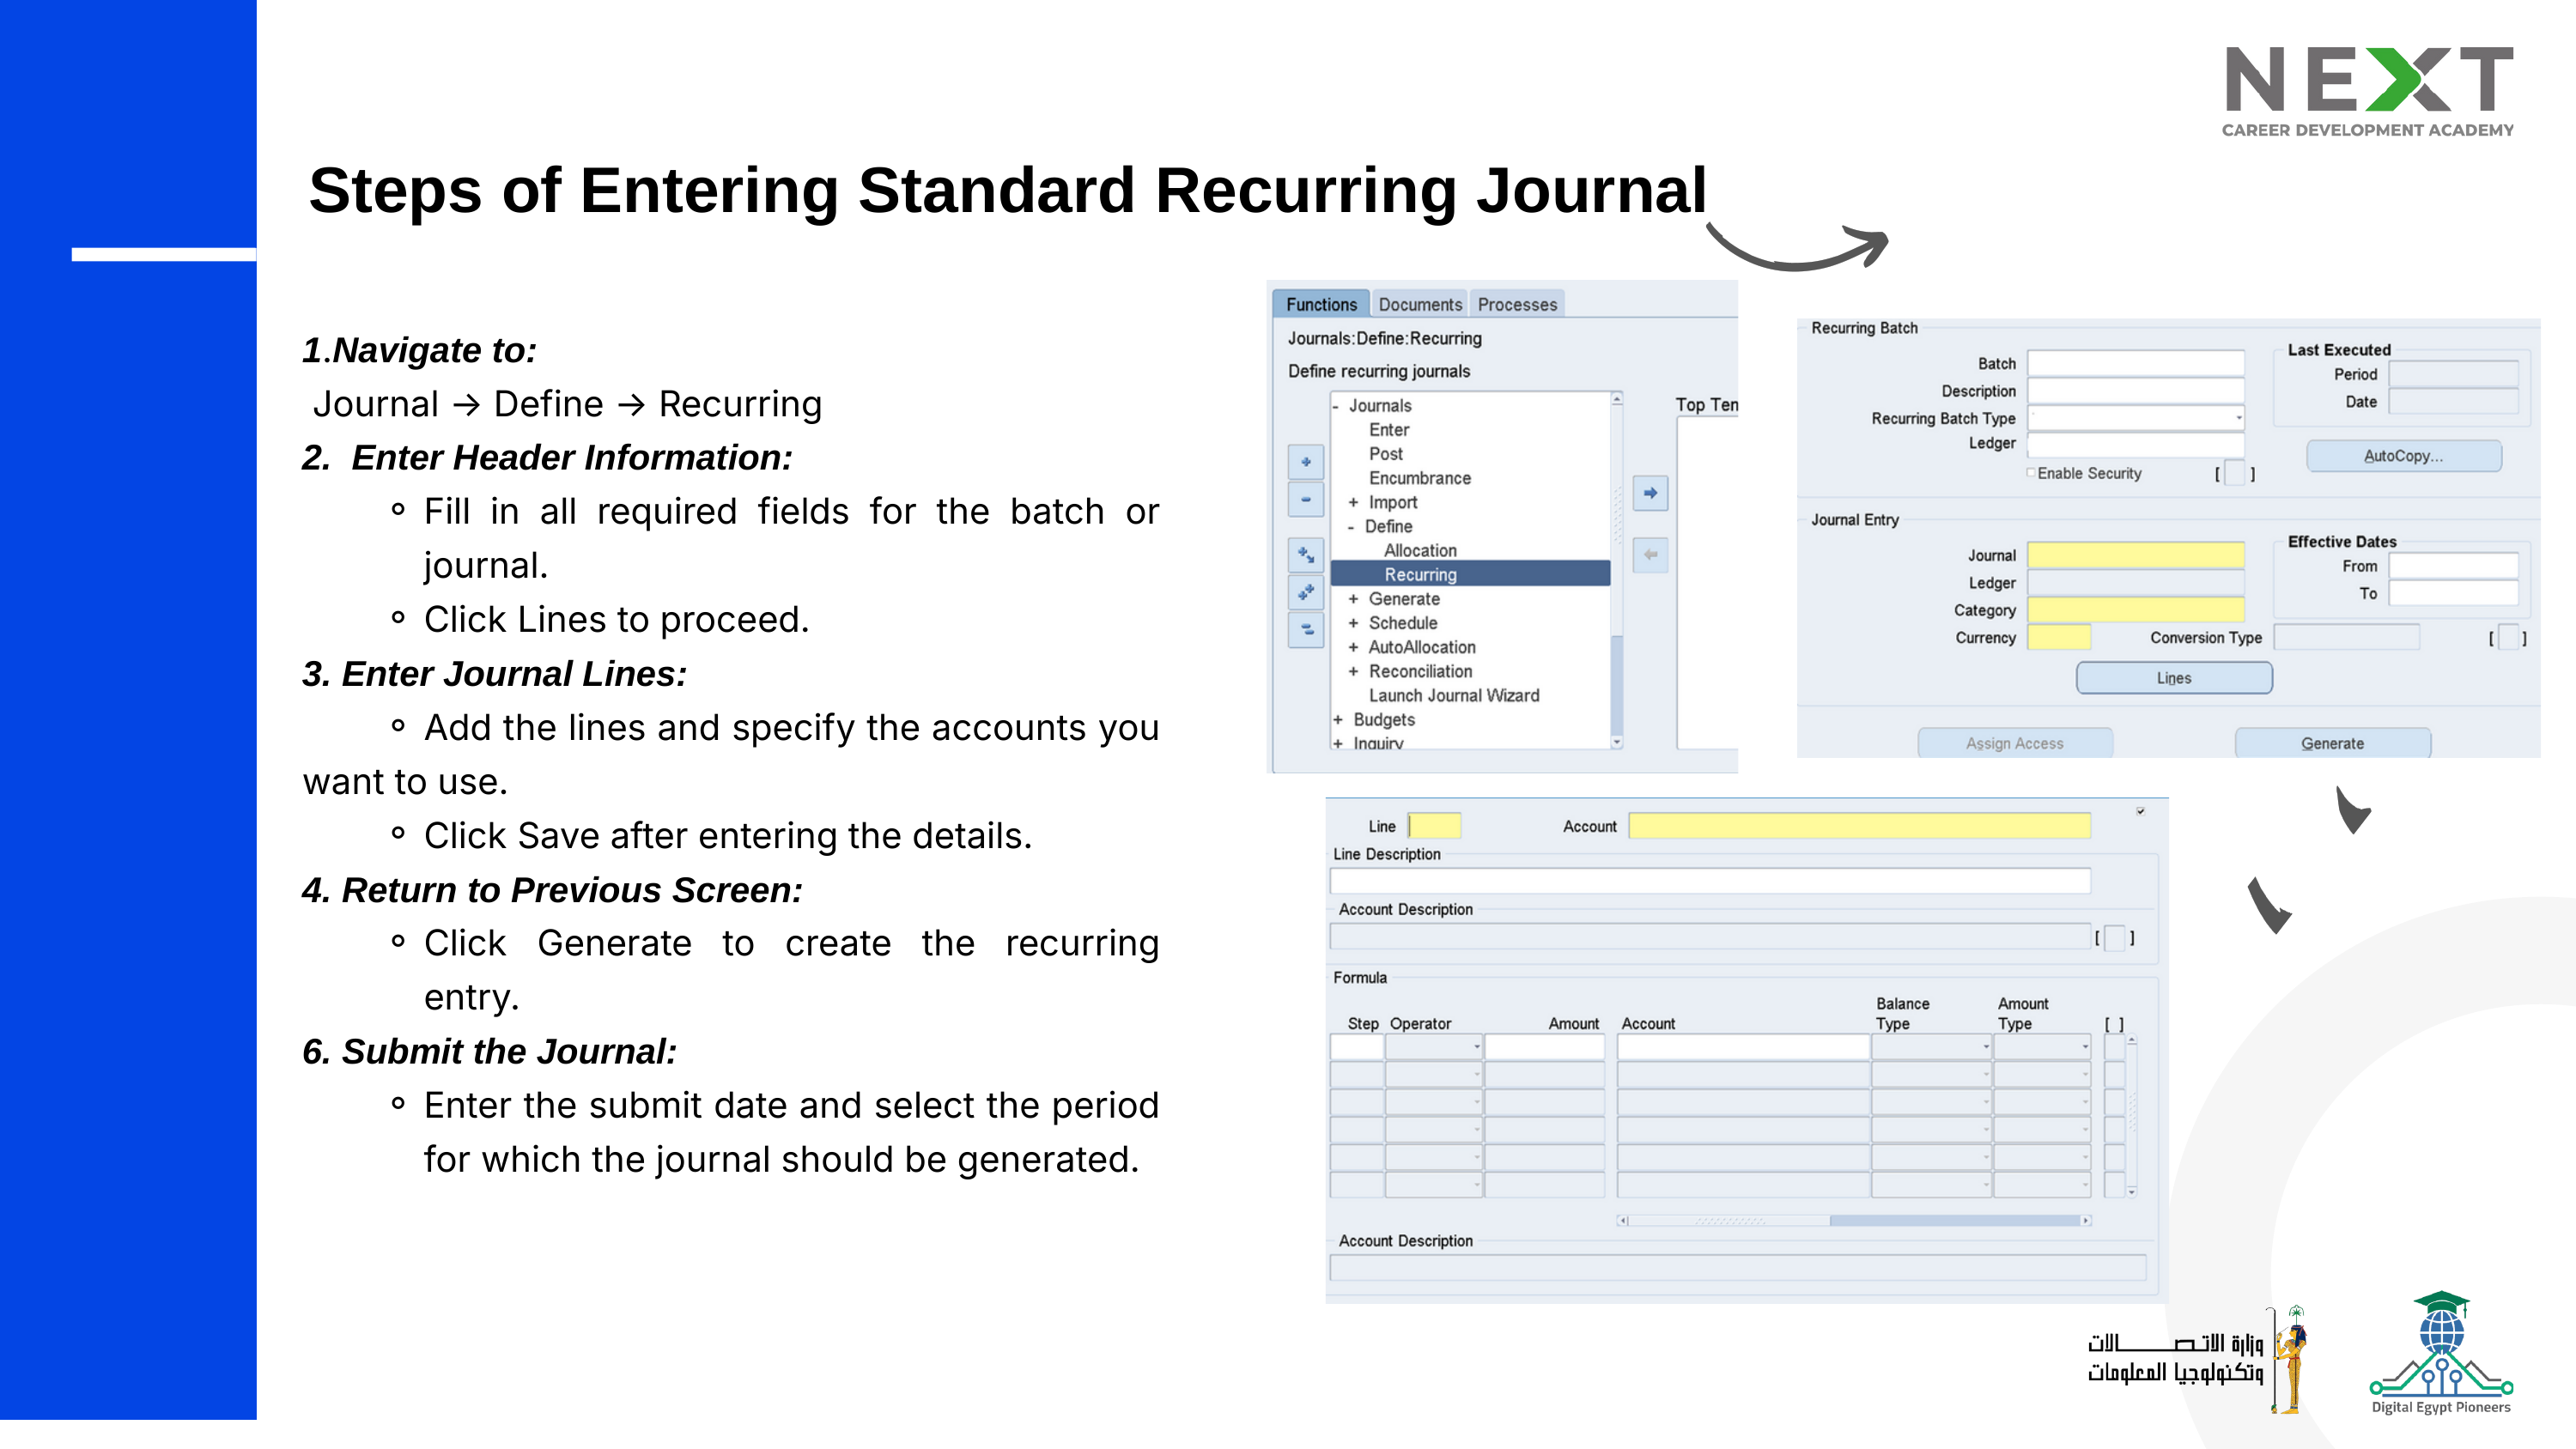

Steps of Entering Standard Recurring Journal

1.Navigate to:
 Journal → Define → Recurring
2.  Enter Header Information:
Fill in all required fields for the batch or journal.
Click Lines to proceed.
3. Enter Journal Lines:
Add the lines and specify the accounts you
want to use.
Click Save after entering the details.
4. Return to Previous Screen:
Click Generate to create the recurring entry.
6. Submit the Journal:
Enter the submit date and select the period for which the journal should be generated.